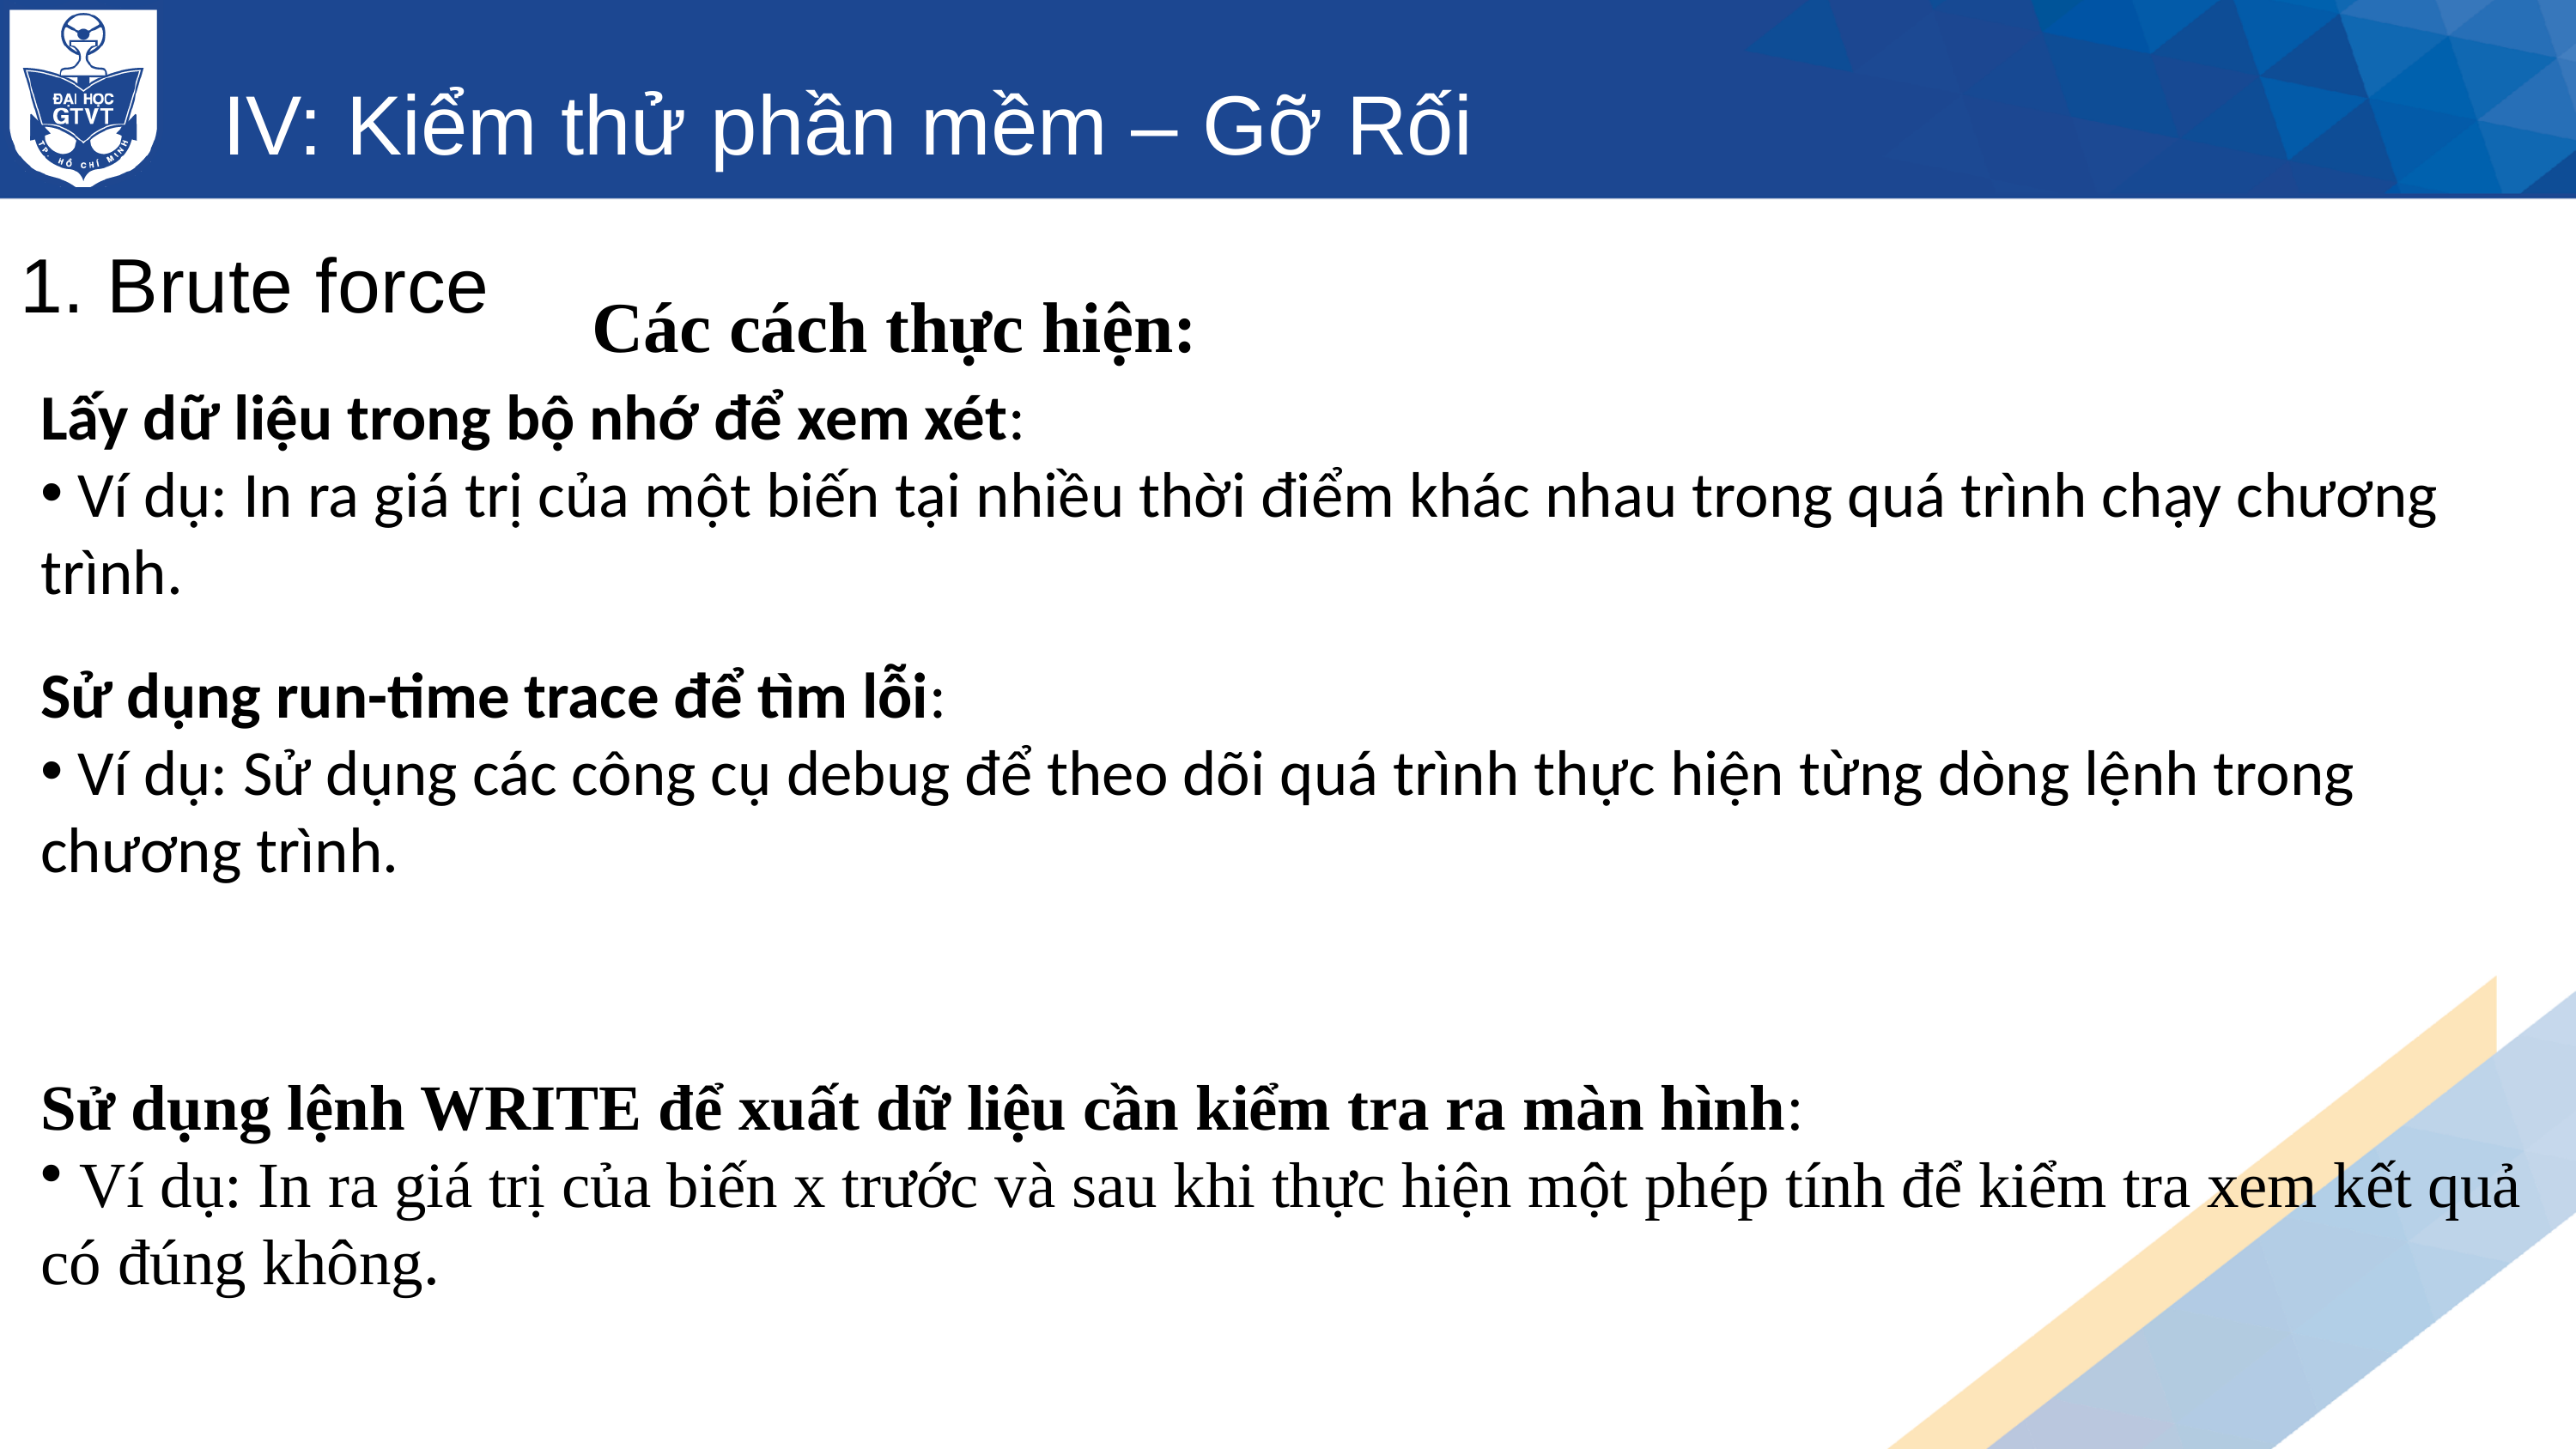

IV: Kiểm thử phần mềm – Gỡ Rối
1. Brute force
Các cách thực hiện:
Lấy dữ liệu trong bộ nhớ để xem xét:
 Ví dụ: In ra giá trị của một biến tại nhiều thời điểm khác nhau trong quá trình chạy chương trình.
Sử dụng run-time trace để tìm lỗi:
 Ví dụ: Sử dụng các công cụ debug để theo dõi quá trình thực hiện từng dòng lệnh trong chương trình.
Sử dụng lệnh WRITE để xuất dữ liệu cần kiểm tra ra màn hình:
 Ví dụ: In ra giá trị của biến x trước và sau khi thực hiện một phép tính để kiểm tra xem kết quả có đúng không.